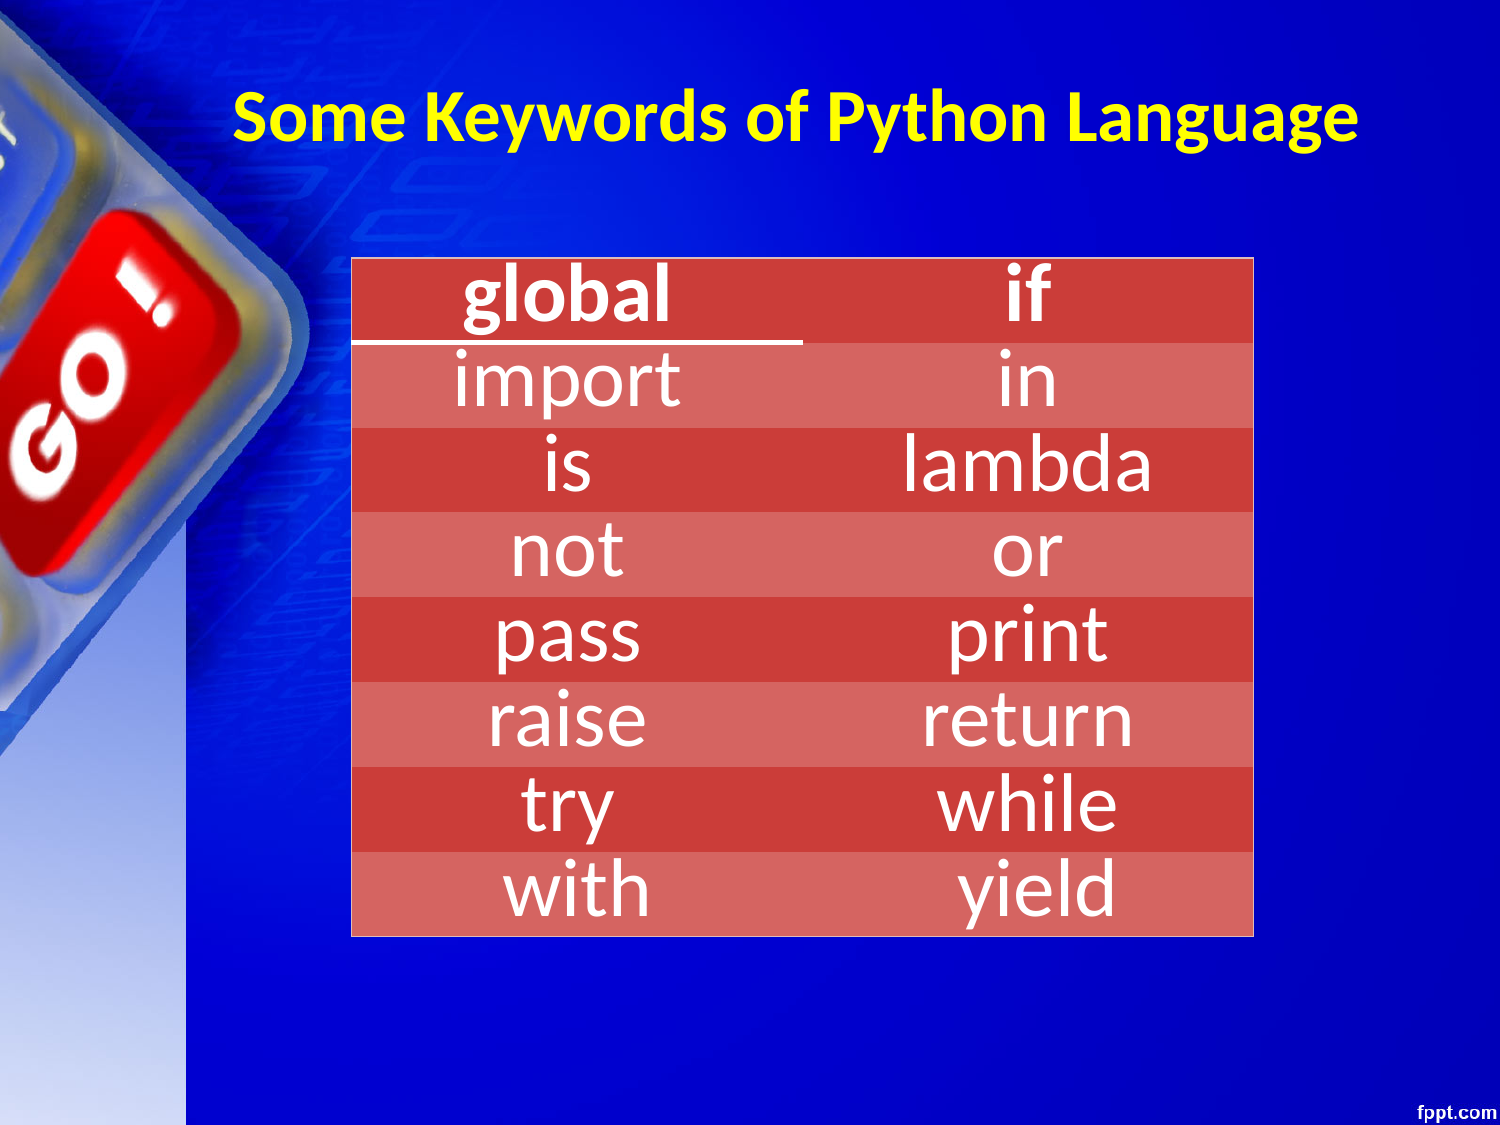

# Some Keywords of Python Language
| global | if |
| --- | --- |
| import | in |
| is | lambda |
| not | or |
| pass | print |
| raise | return |
| try | while |
| with | yield |